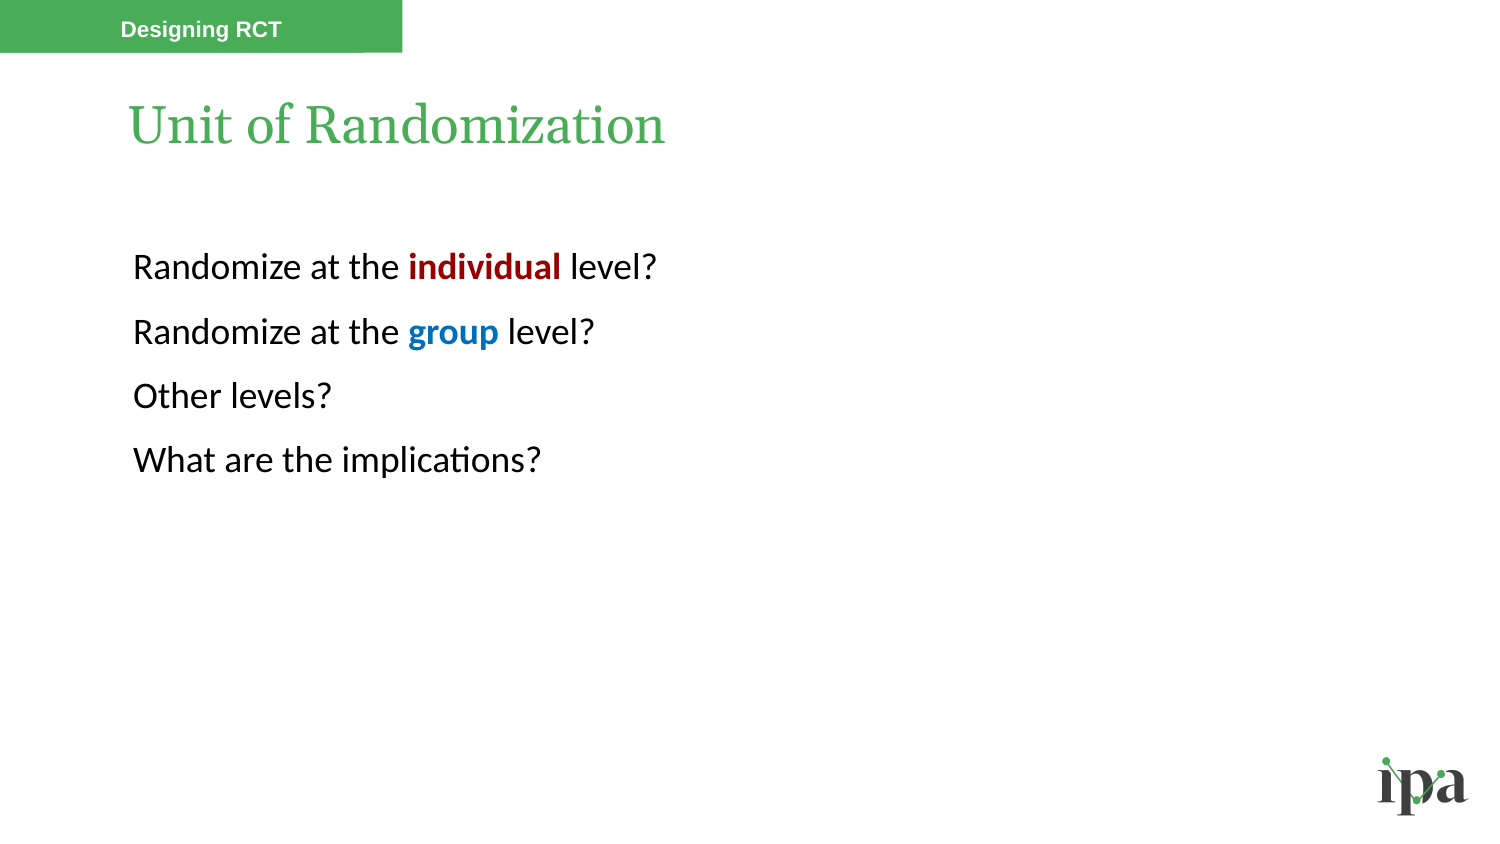

Designing RCT
# Unit of Randomization
Randomize at the individual level?
Randomize at the group level?
Other levels?
What are the implications?